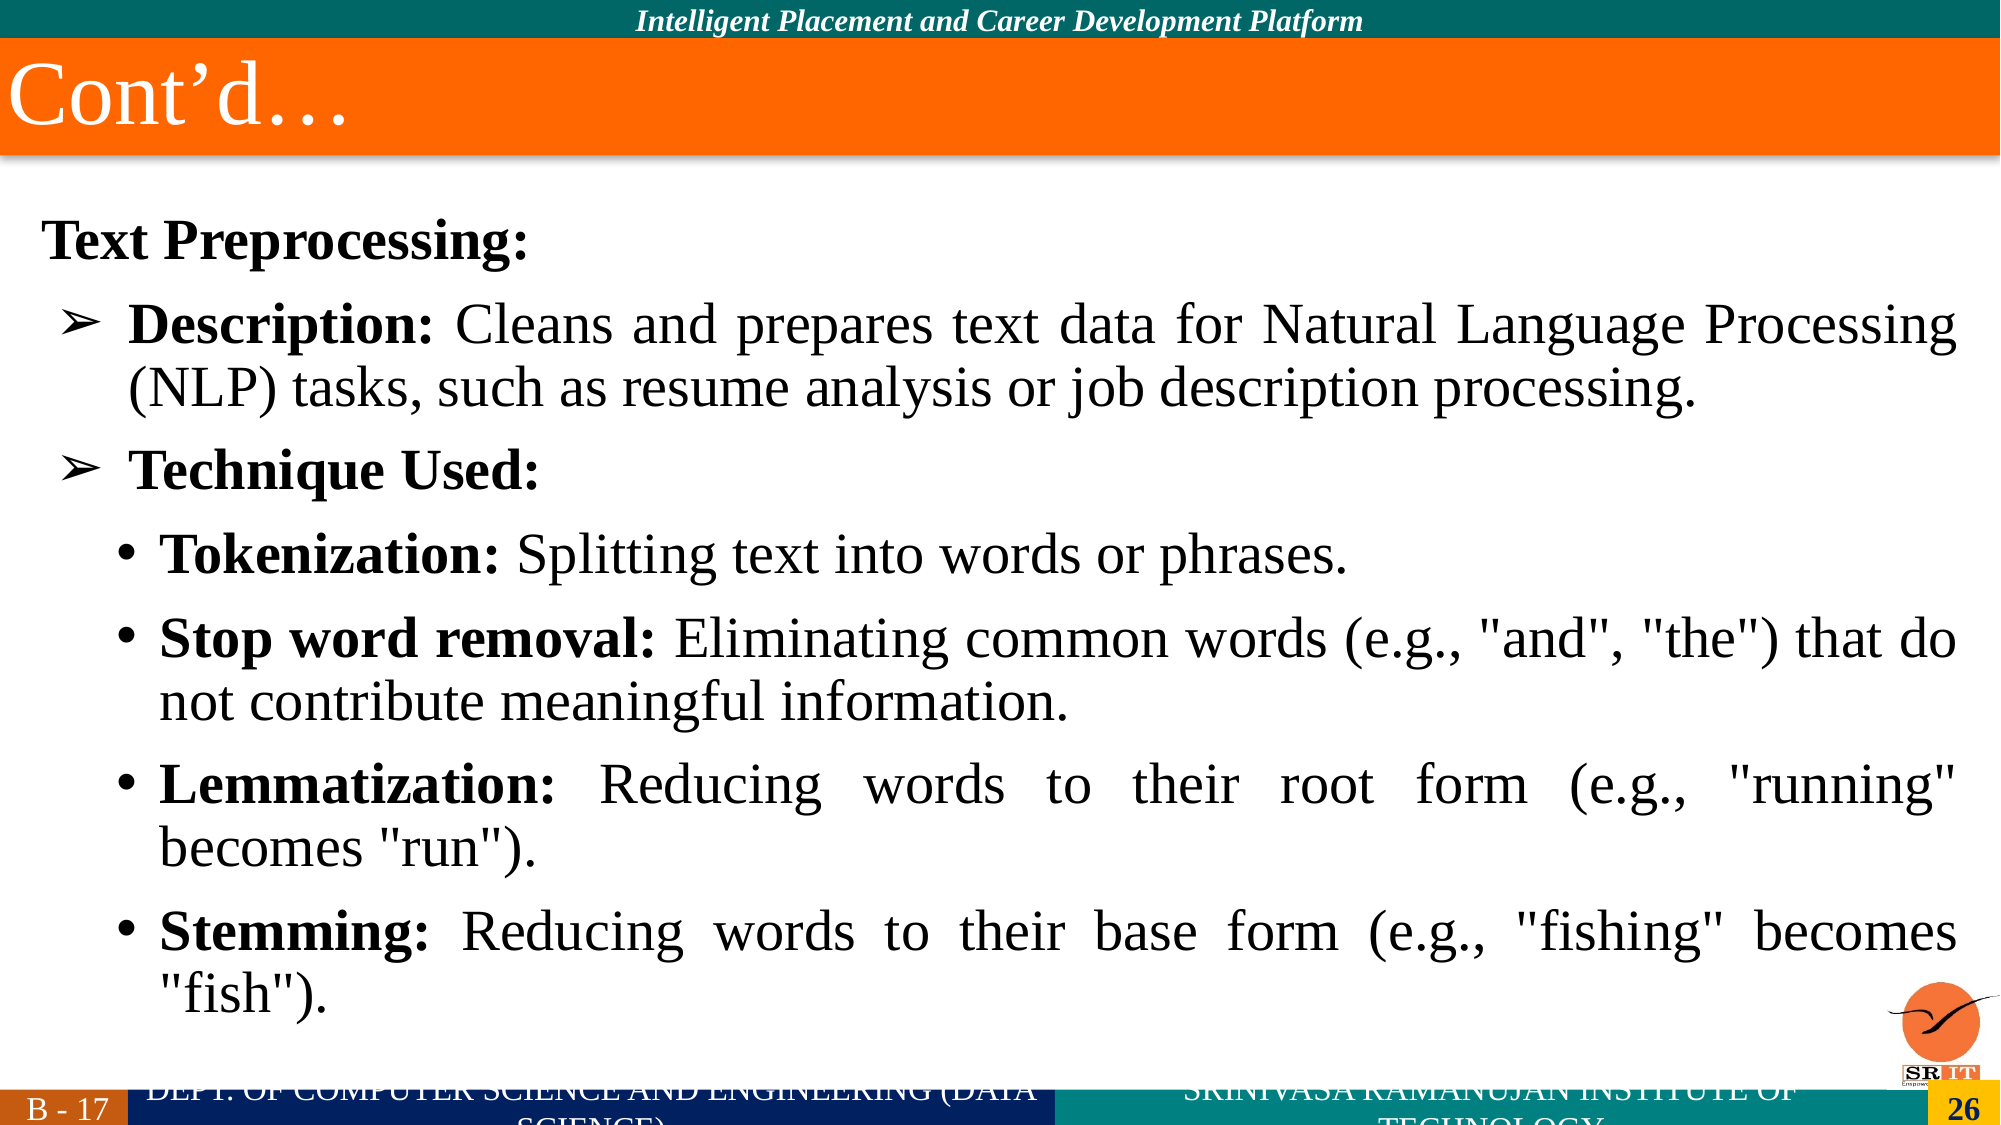

# Cont’d…
Text Preprocessing:
Description: Cleans and prepares text data for Natural Language Processing (NLP) tasks, such as resume analysis or job description processing.
Technique Used:
Tokenization: Splitting text into words or phrases.
Stop word removal: Eliminating common words (e.g., "and", "the") that do not contribute meaningful information.
Lemmatization: Reducing words to their root form (e.g., "running" becomes "run").
Stemming: Reducing words to their base form (e.g., "fishing" becomes "fish").
26